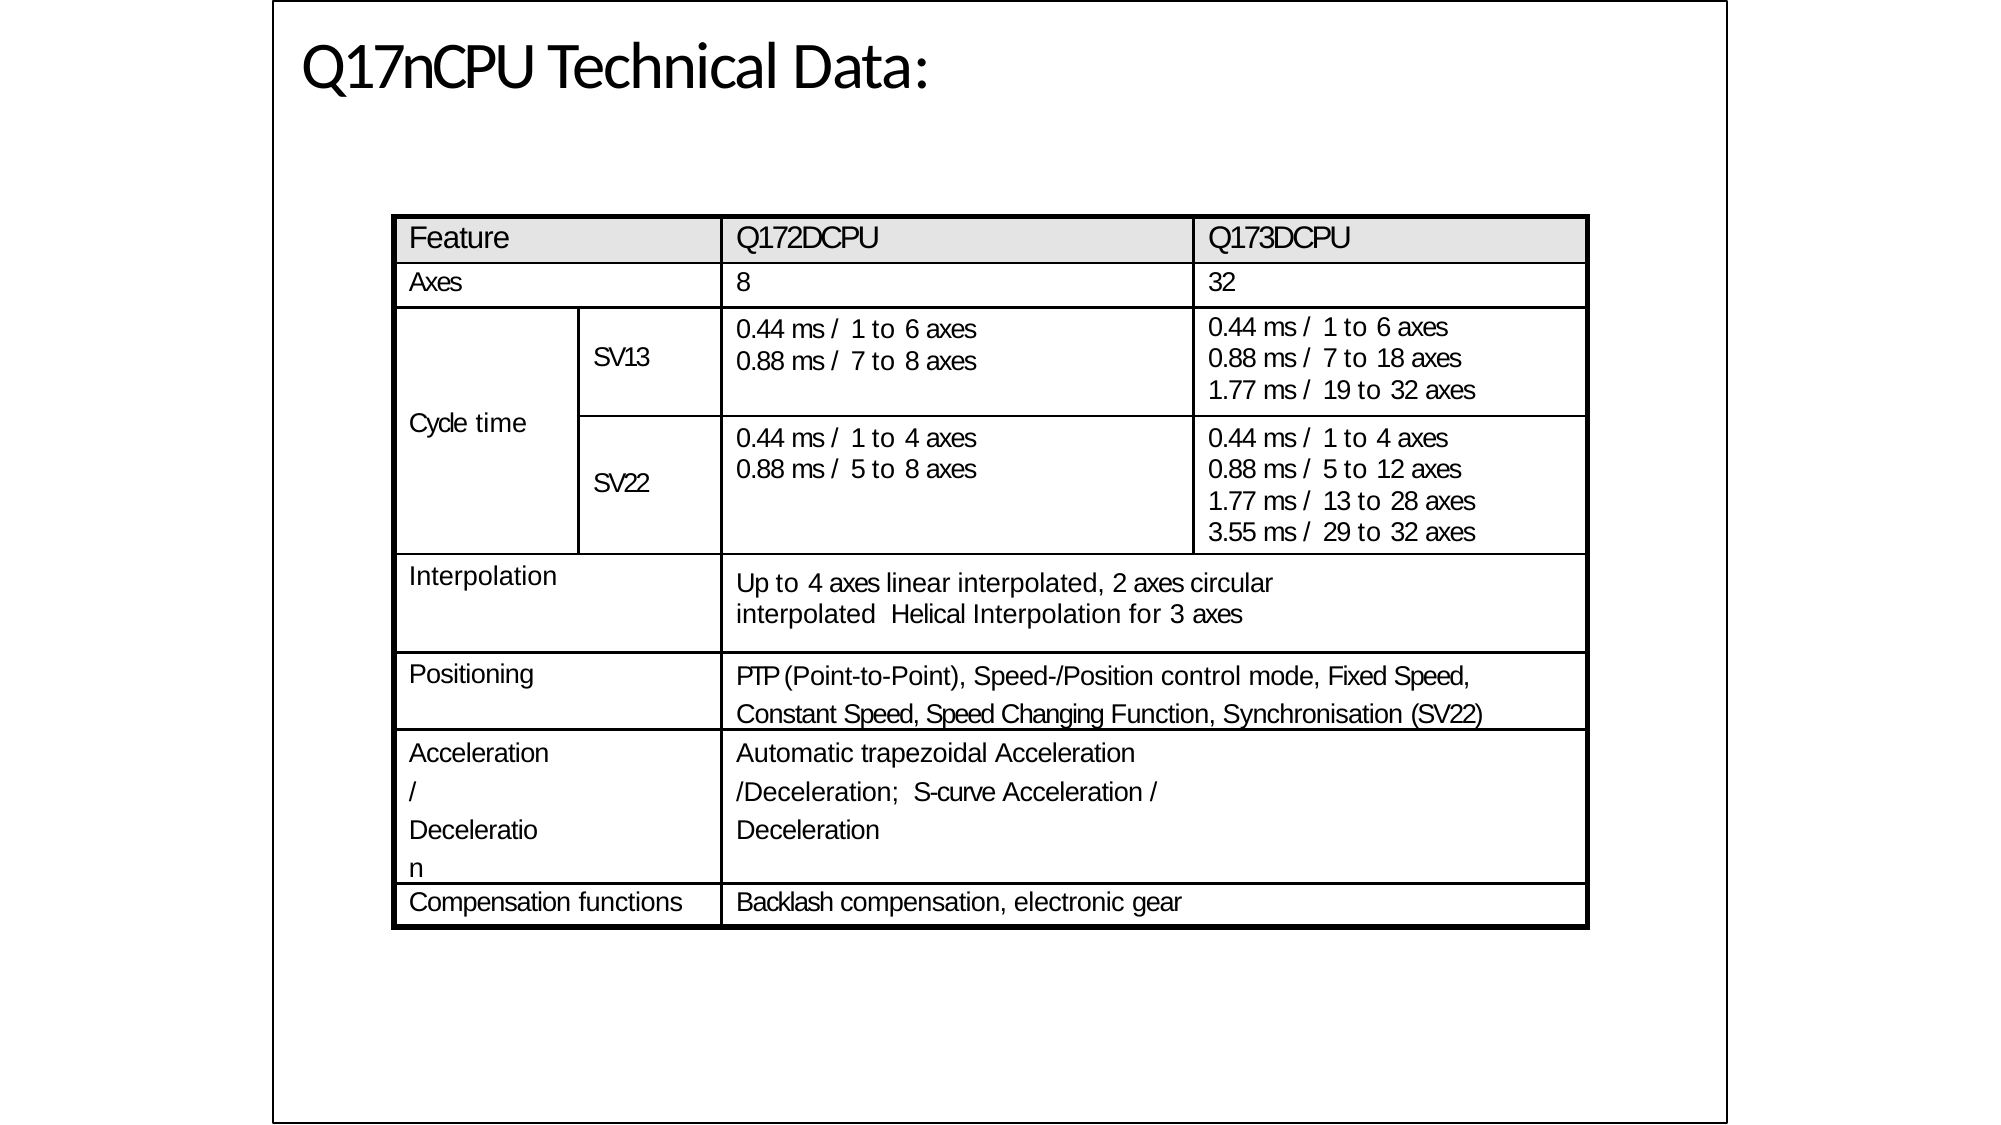

# Q17nCPU Technical Data:
| Feature |  | Q172DCPU | Q173DCPU |
| --- | --- | --- | --- |
| Axes |  | 8 | 32 |
| Cycle time | SV13 | 0.44 ms / 1 to 6 axes 0.88 ms / 7 to 8 axes | 0.44 ms / 1 to 6 axes 0.88 ms / 7 to 18 axes 1.77 ms / 19 to 32 axes |
|  | SV22 | 0.44 ms / 1 to 4 axes 0.88 ms / 5 to 8 axes | 0.44 ms / 1 to 4 axes 0.88 ms / 5 to 12 axes 1.77 ms / 13 to 28 axes 3.55 ms / 29 to 32 axes |
| Interpolation |  | Up to 4 axes linear interpolated, 2 axes circular interpolated Helical Interpolation for 3 axes |  |
| Positioning |  | PTP (Point-to-Point), Speed-/Position control mode, Fixed Speed, Constant Speed, Speed Changing Function, Synchronisation (SV22) |  |
| Acceleration / Deceleration |  | Automatic trapezoidal Acceleration /Deceleration; S-curve Acceleration / Deceleration |  |
| Compensation functions |  | Backlash compensation, electronic gear |  |